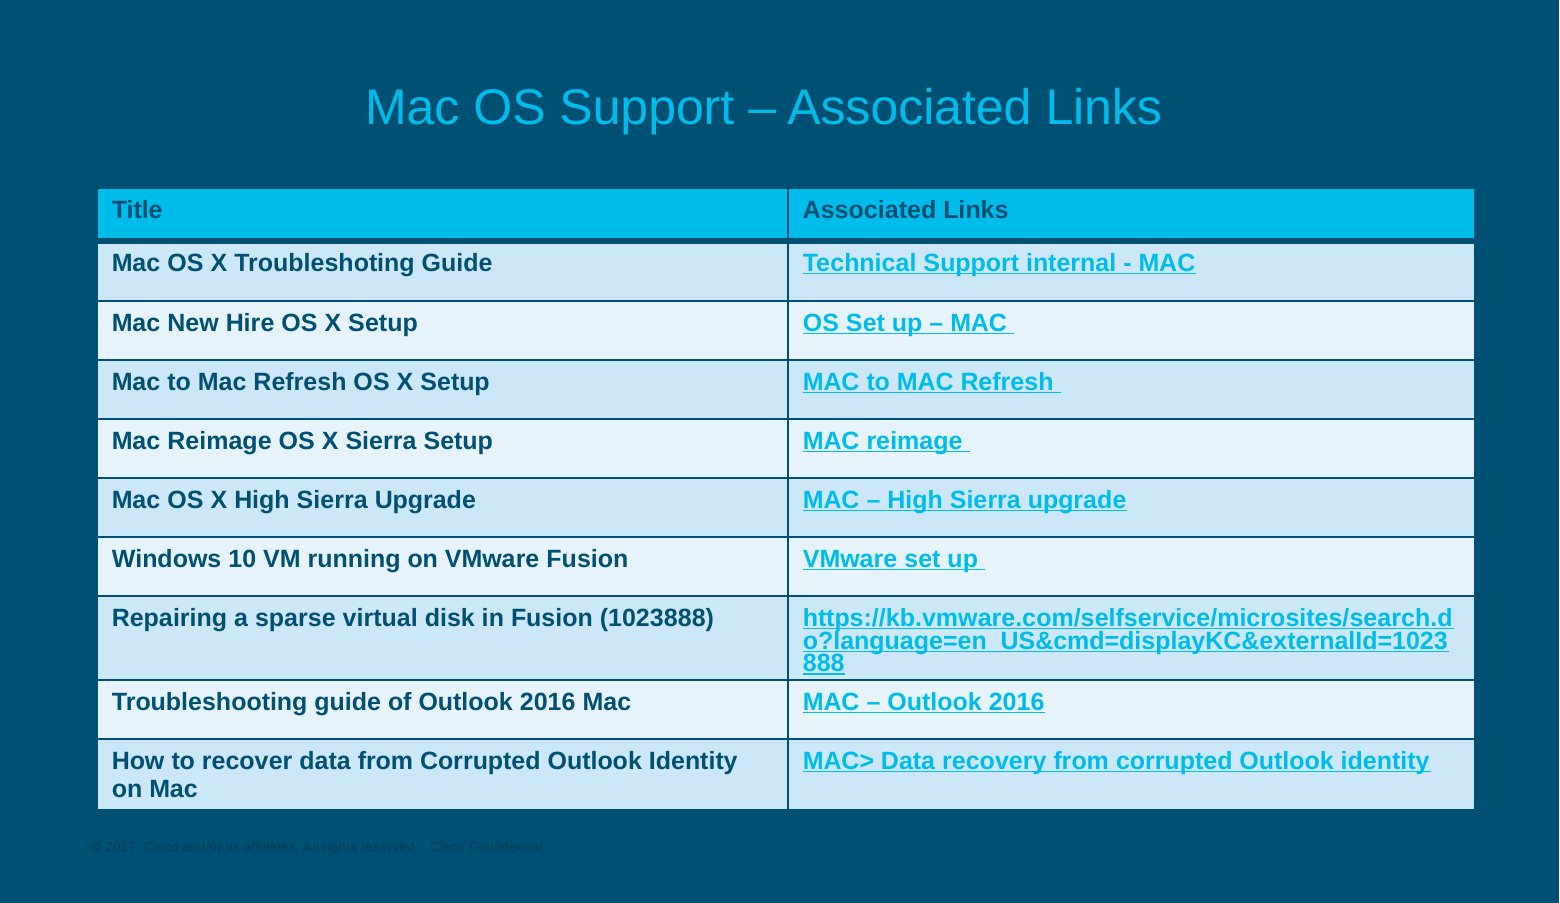

# Mac OS Support – Associated Links
| Title | Associated Links |
| --- | --- |
| Mac OS X Troubleshoting Guide | Technical Support internal - MAC |
| Mac New Hire OS X Setup | OS Set up – MAC |
| Mac to Mac Refresh OS X Setup | MAC to MAC Refresh |
| Mac Reimage OS X Sierra Setup | MAC reimage |
| Mac OS X High Sierra Upgrade | MAC – High Sierra upgrade |
| Windows 10 VM running on VMware Fusion | VMware set up |
| Repairing a sparse virtual disk in Fusion (1023888) | https://kb.vmware.com/selfservice/microsites/search.do?language=en\_US&cmd=displayKC&externalId=1023888 |
| Troubleshooting guide of Outlook 2016 Mac | MAC – Outlook 2016 |
| How to recover data from Corrupted Outlook Identity on Mac | MAC> Data recovery from corrupted Outlook identity |